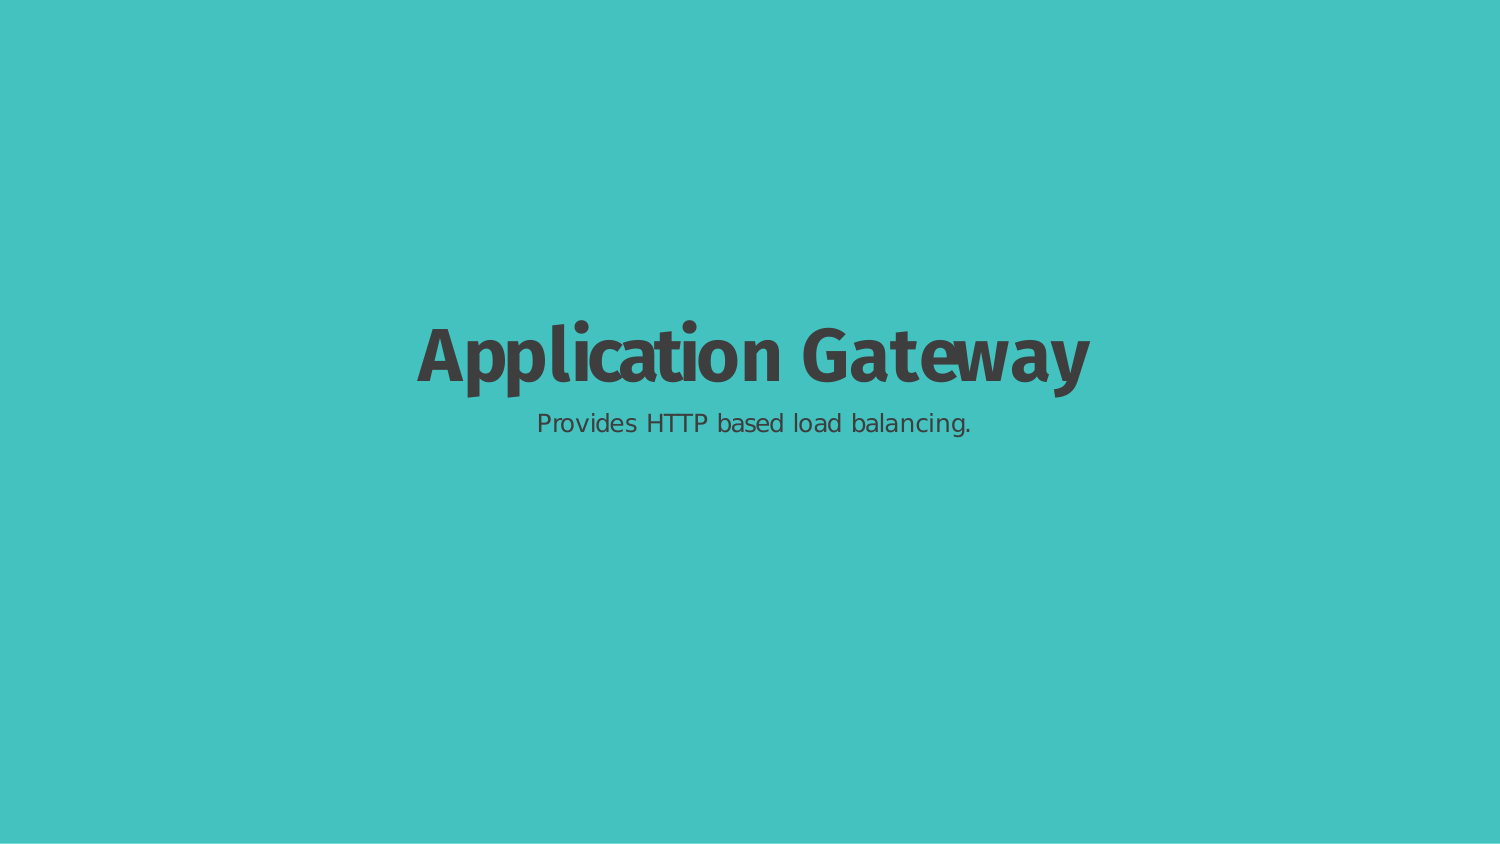

# Application Gateway
Provides HTTP based load balancing.